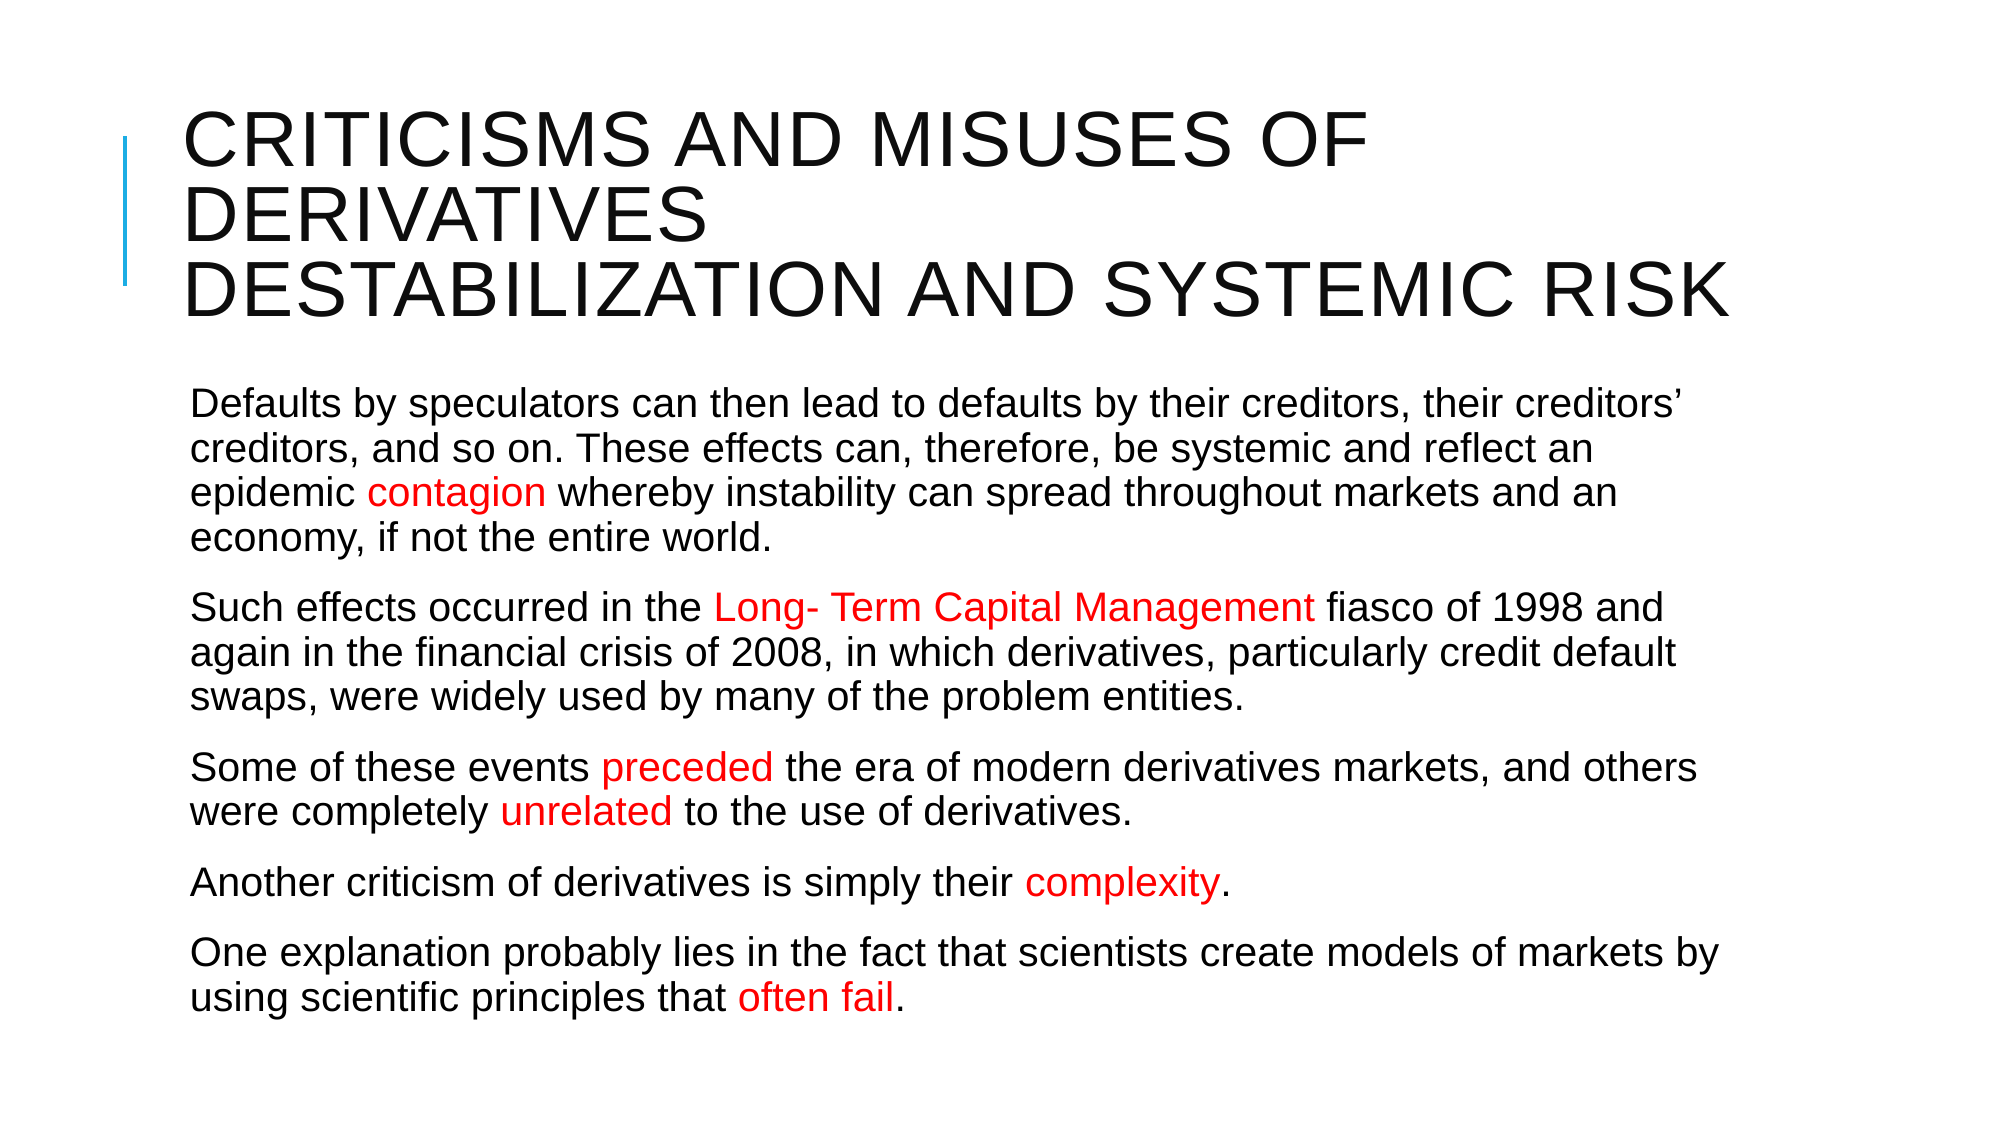

# Criticisms and misuses of derivatives Destabilization and Systemic Risk
Defaults by speculators can then lead to defaults by their creditors, their creditors’ creditors, and so on. These effects can, therefore, be systemic and reflect an epidemic contagion whereby instability can spread throughout markets and an economy, if not the entire world.
Such effects occurred in the Long- Term Capital Management fiasco of 1998 and again in the financial crisis of 2008, in which derivatives, particularly credit default swaps, were widely used by many of the problem entities.
Some of these events preceded the era of modern derivatives markets, and others were completely unrelated to the use of derivatives.
Another criticism of derivatives is simply their complexity.
One explanation probably lies in the fact that scientists create models of markets by using scientific principles that often fail.